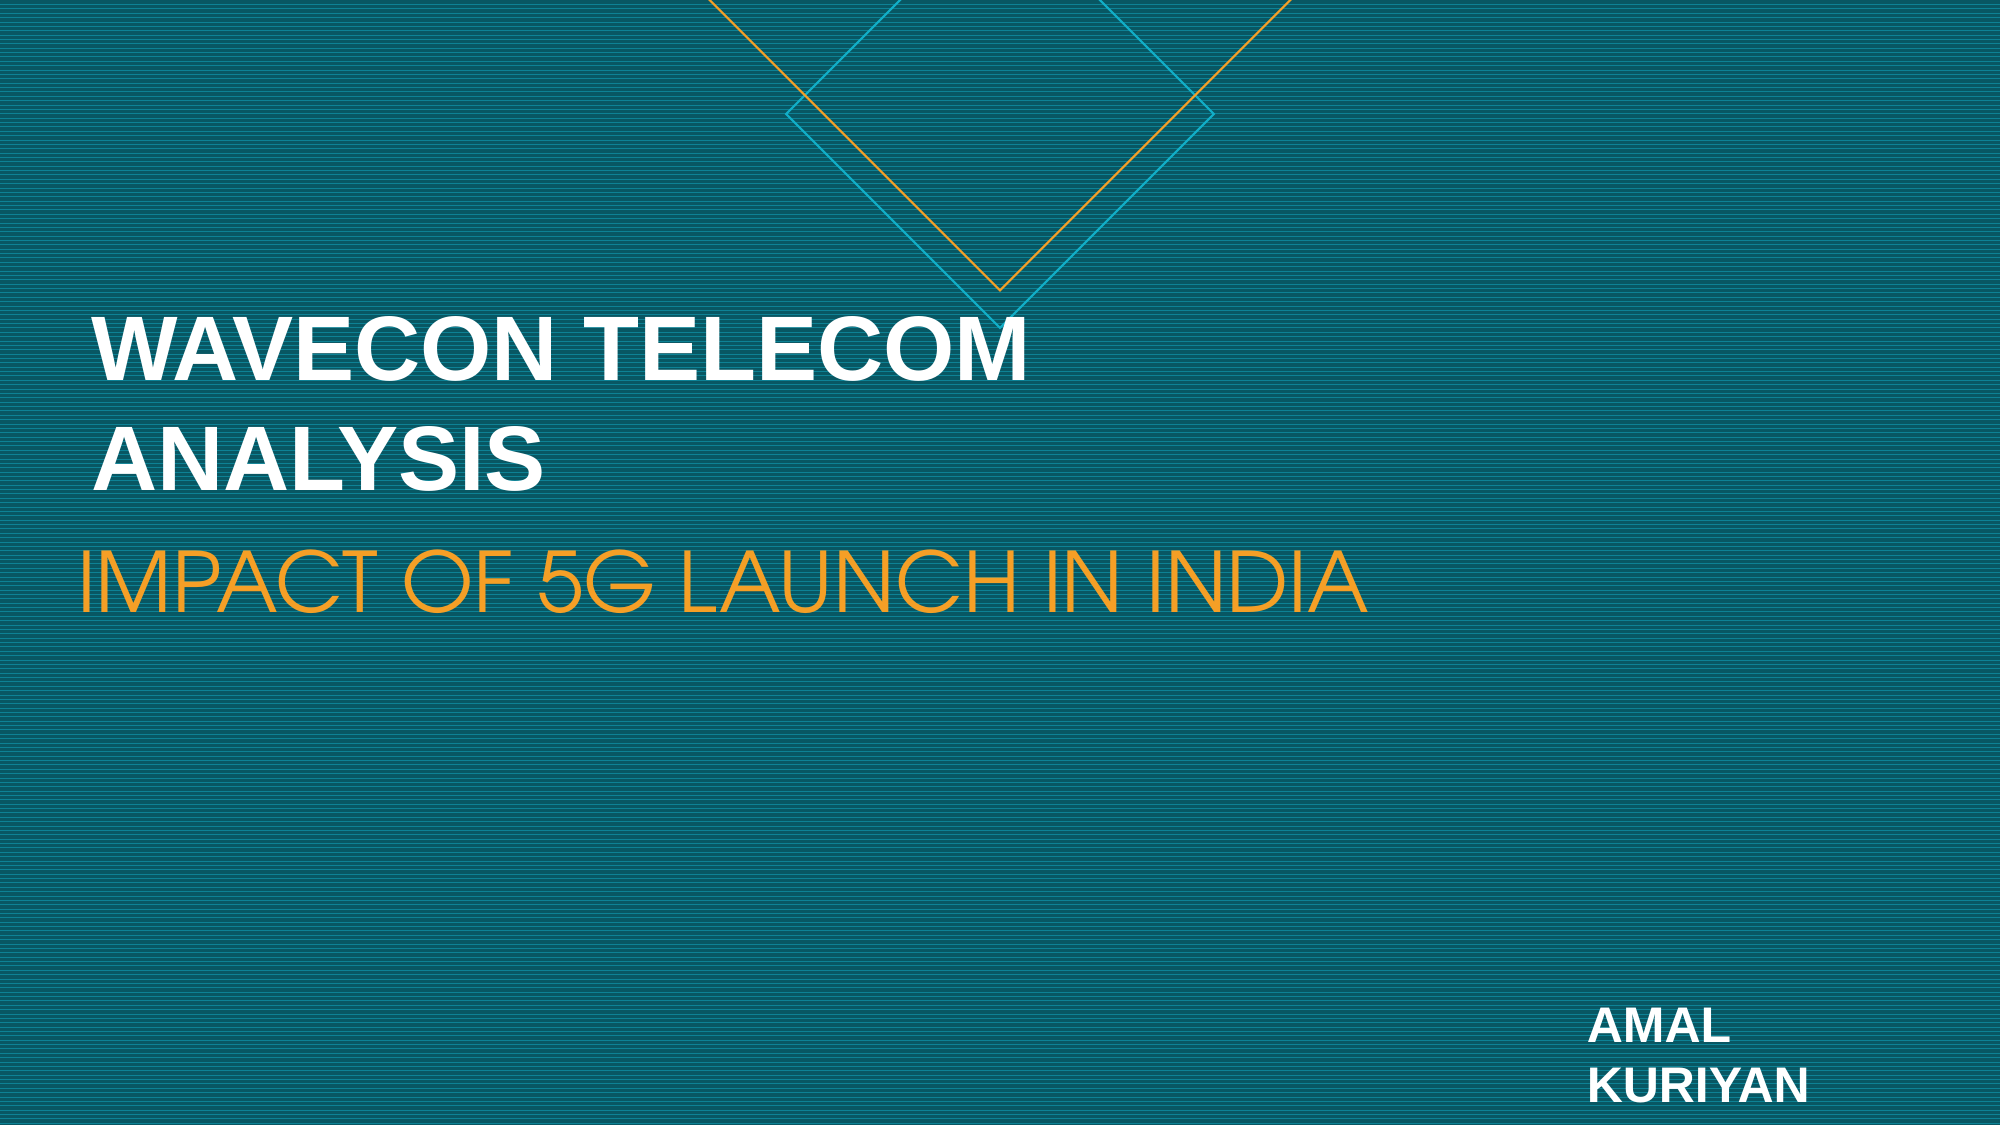

WAVECON TELECOM
ANALYSIS
# IMPACT OF 5G LAUNCH IN INDIA
AMAL KURIYAN